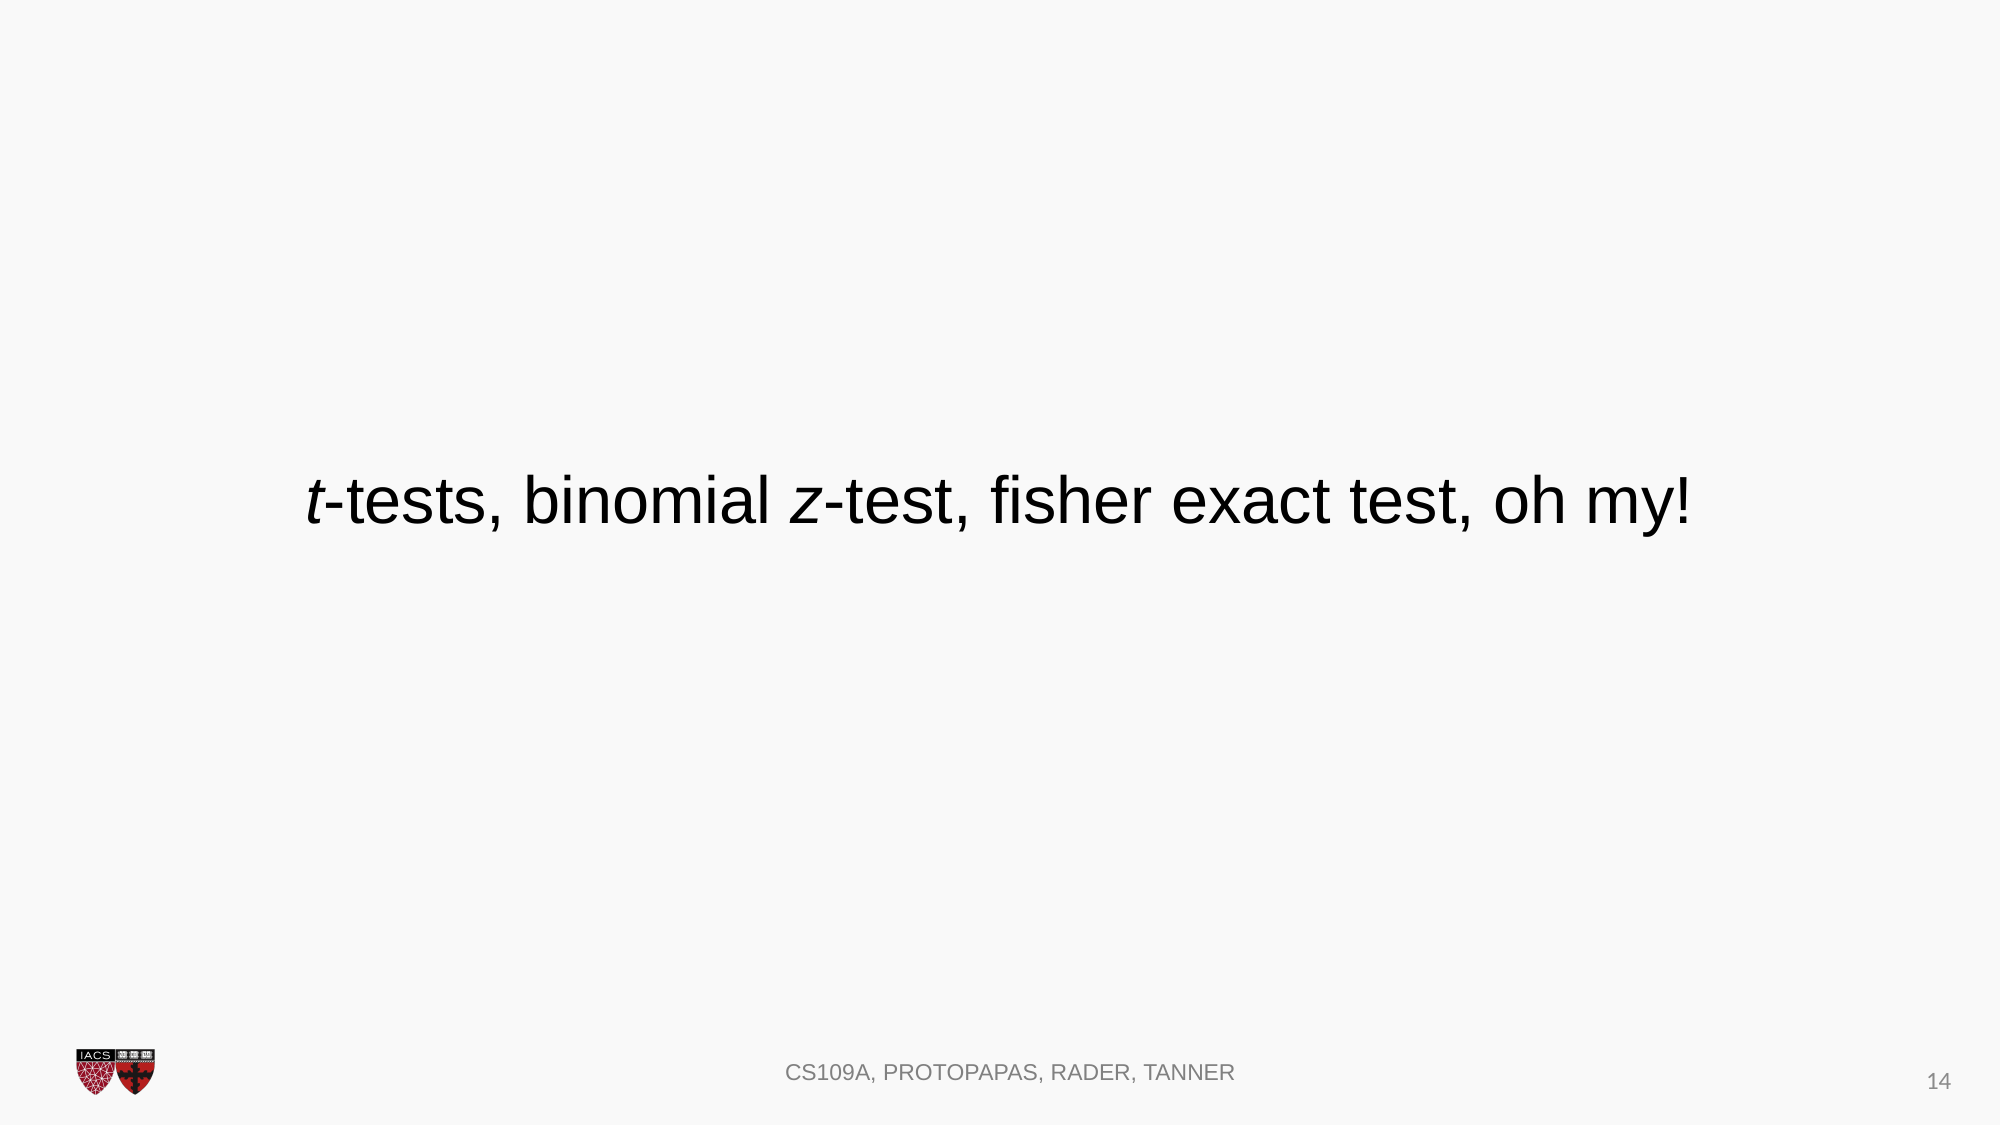

# t-tests, binomial z-test, fisher exact test, oh my!
14